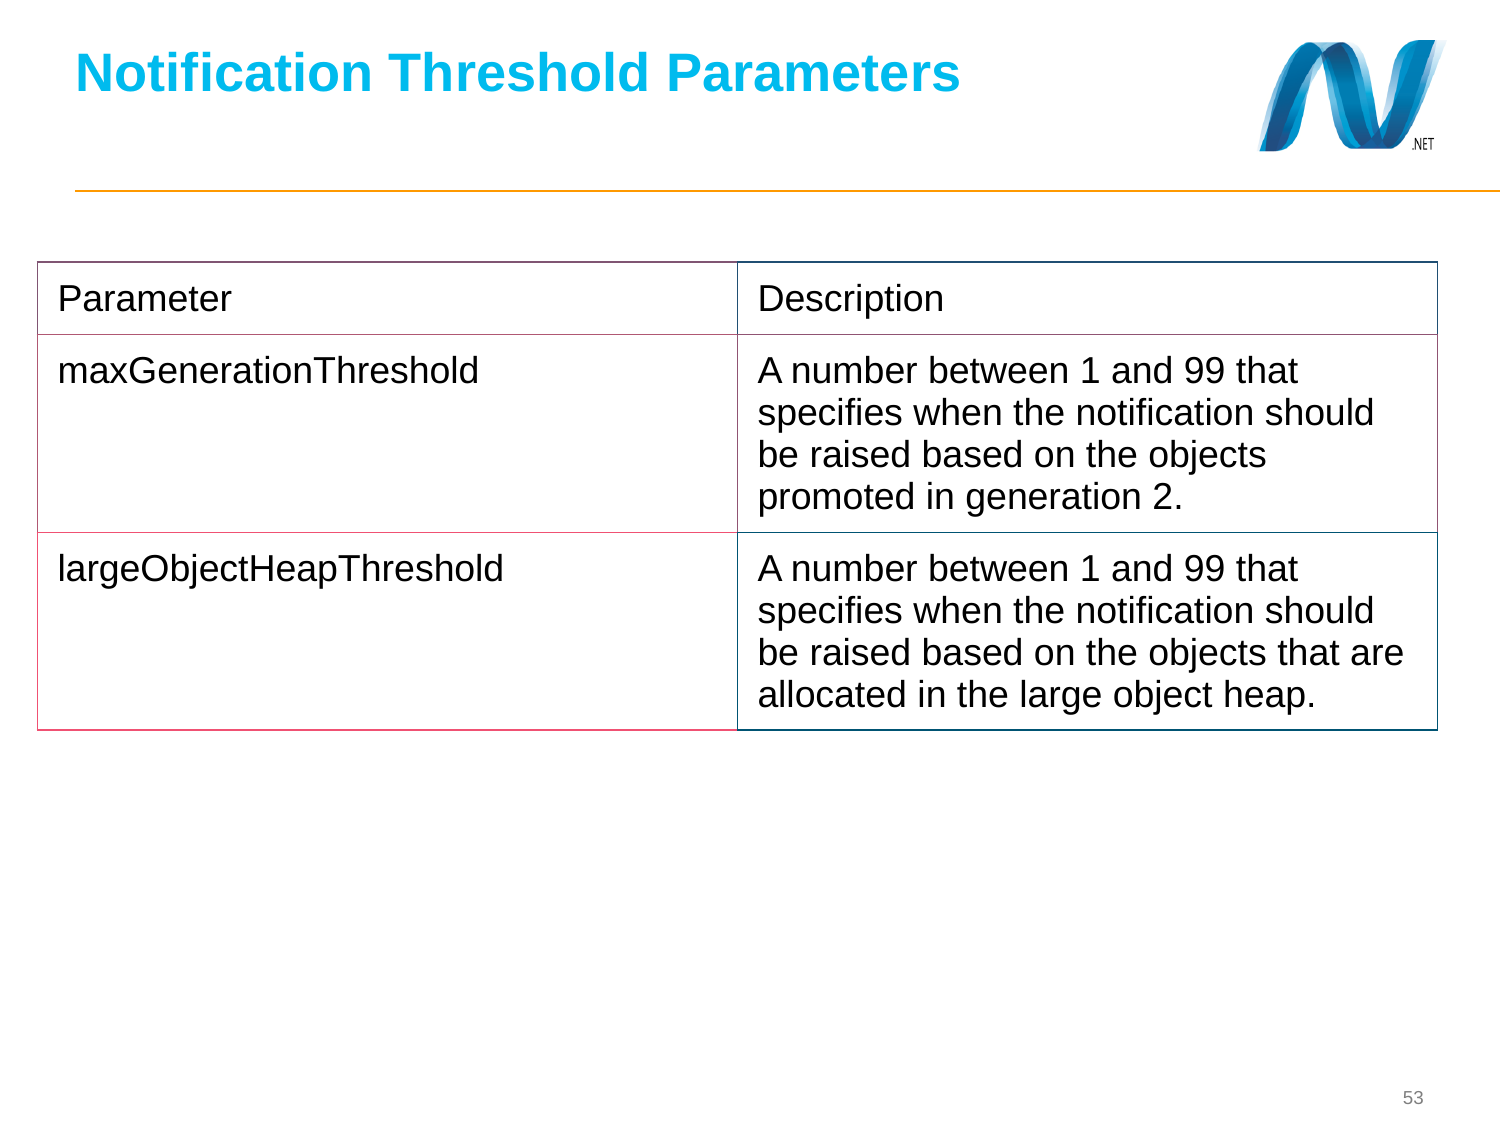

# Notification Threshold Parameters
| Parameter | Description |
| --- | --- |
| maxGenerationThreshold | A number between 1 and 99 that specifies when the notification should be raised based on the objects promoted in generation 2. |
| largeObjectHeapThreshold | A number between 1 and 99 that specifies when the notification should be raised based on the objects that are allocated in the large object heap. |